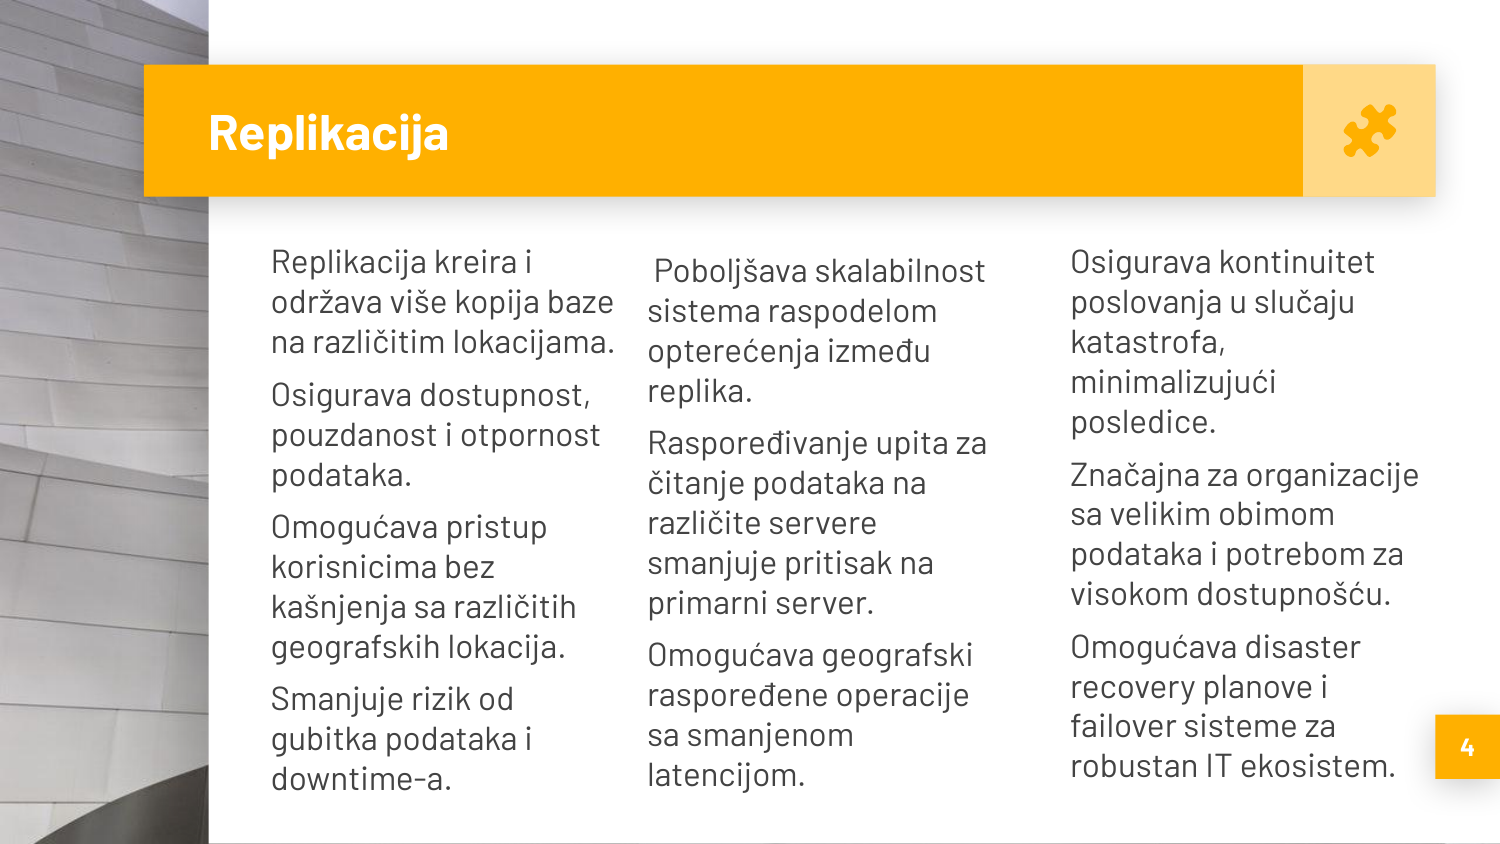

Replikacija

Replikacija kreira i održava više kopija baze na različitim lokacijama.
Osigurava dostupnost, pouzdanost i otpornost podataka.
Omogućava pristup korisnicima bez kašnjenja sa različitih geografskih lokacija.
Smanjuje rizik od gubitka podataka i downtime-a.

Osigurava kontinuitet poslovanja u slučaju katastrofa, minimalizujući posledice.
Značajna za organizacije sa velikim obimom podataka i potrebom za visokom dostupnošću.
Omogućava disaster recovery planove i failover sisteme za robustan IT ekosistem.
 Poboljšava skalabilnost sistema raspodelom opterećenja između replika.
Raspoređivanje upita za čitanje podataka na različite servere smanjuje pritisak na primarni server.
Omogućava geografski raspoređene operacije sa smanjenom latencijom.

4